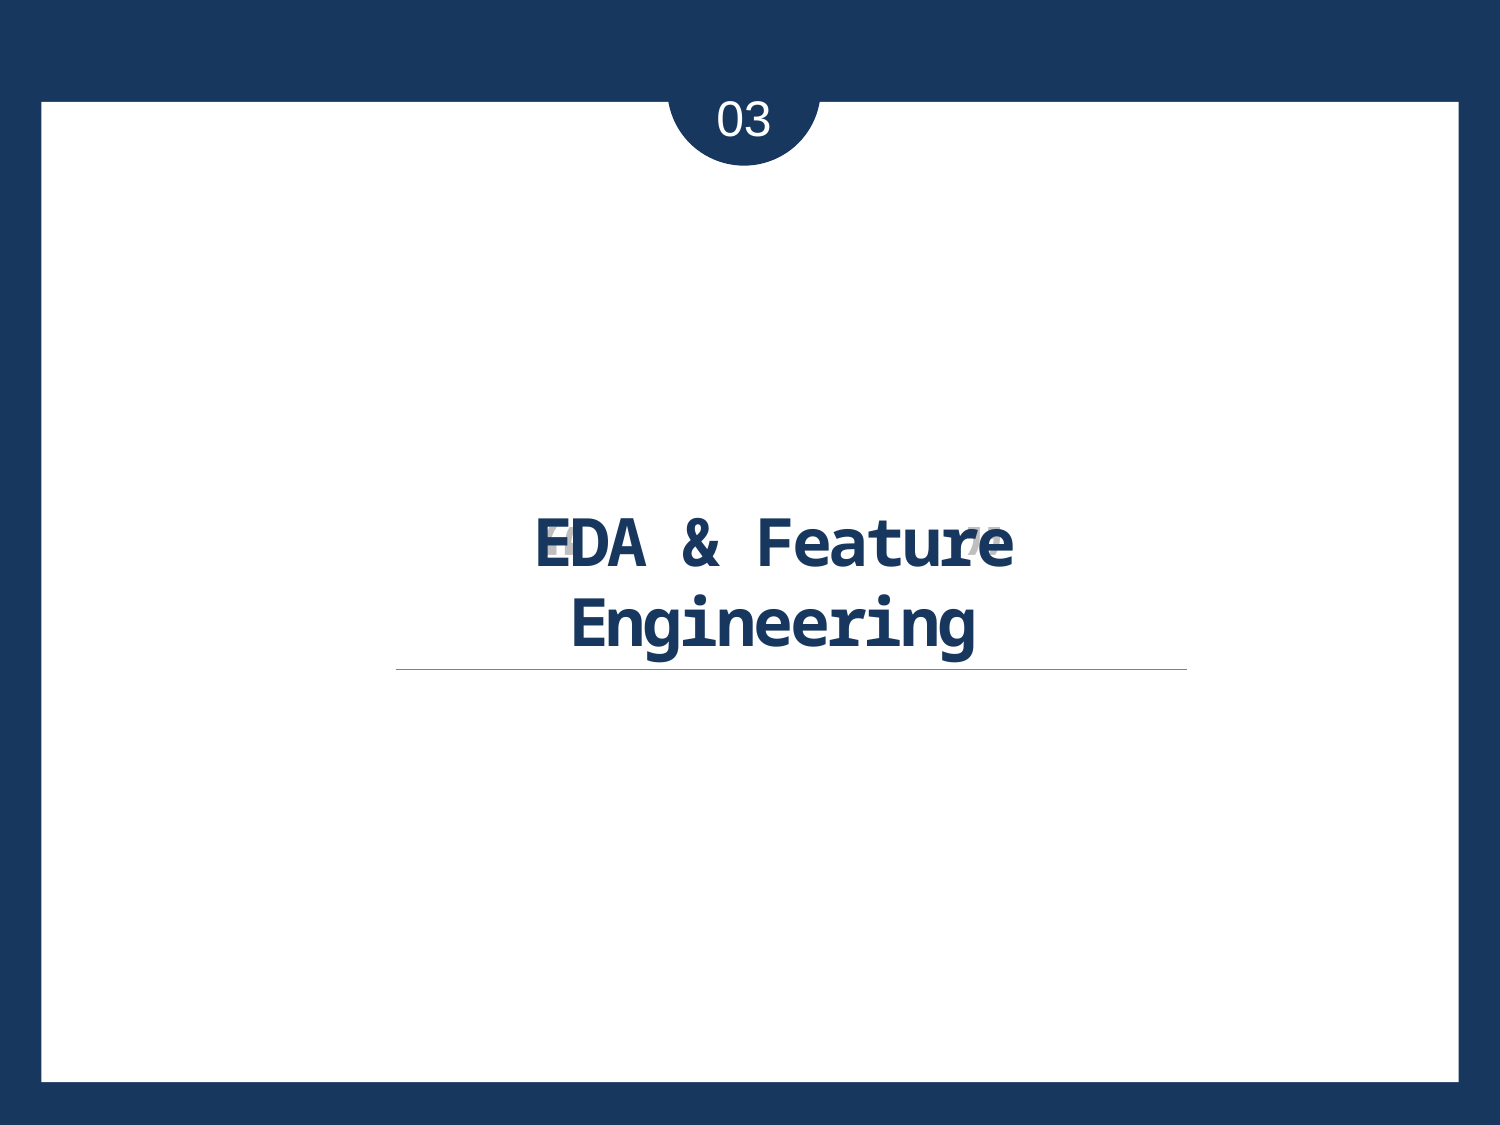

03

“           ”
EDA & Feature Engineering
MINHEEBLOG